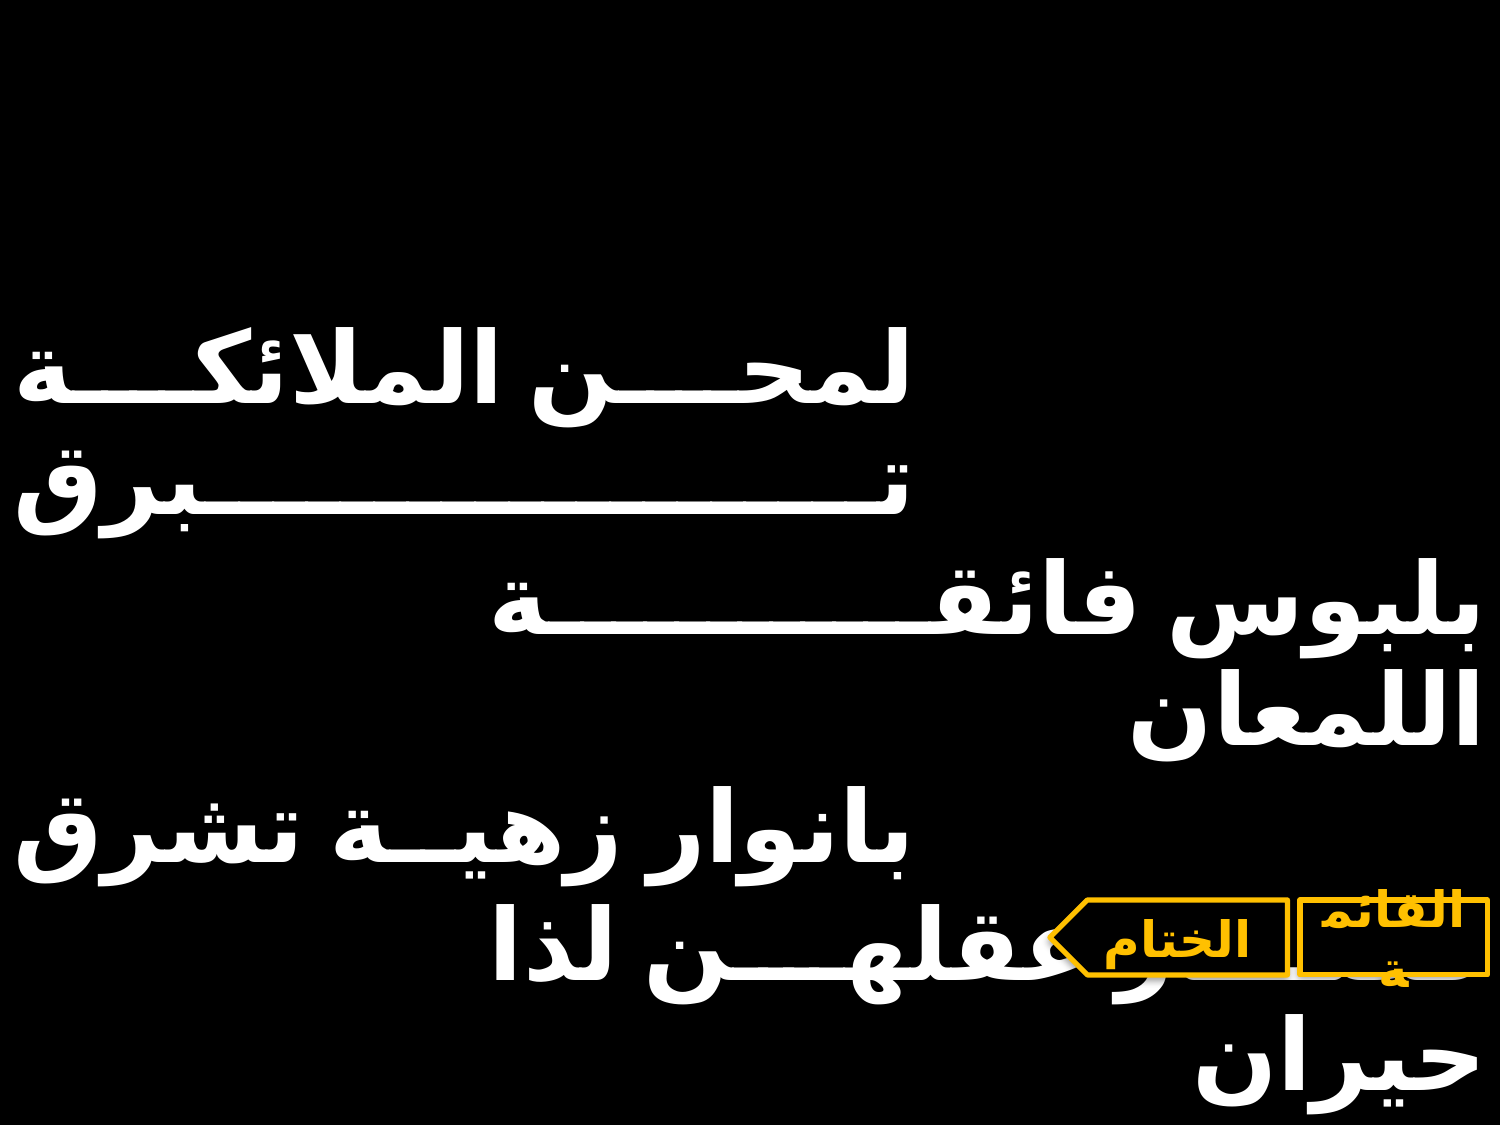

| لمحن الملائكة تبرق |  |  |
| --- | --- | --- |
|  | بلبوس فائقة اللمعان |  |
| بانوار زهية تشرق |  |  |
|  | فصار عقلهن لذا حيران |  |
الختام
القائمة